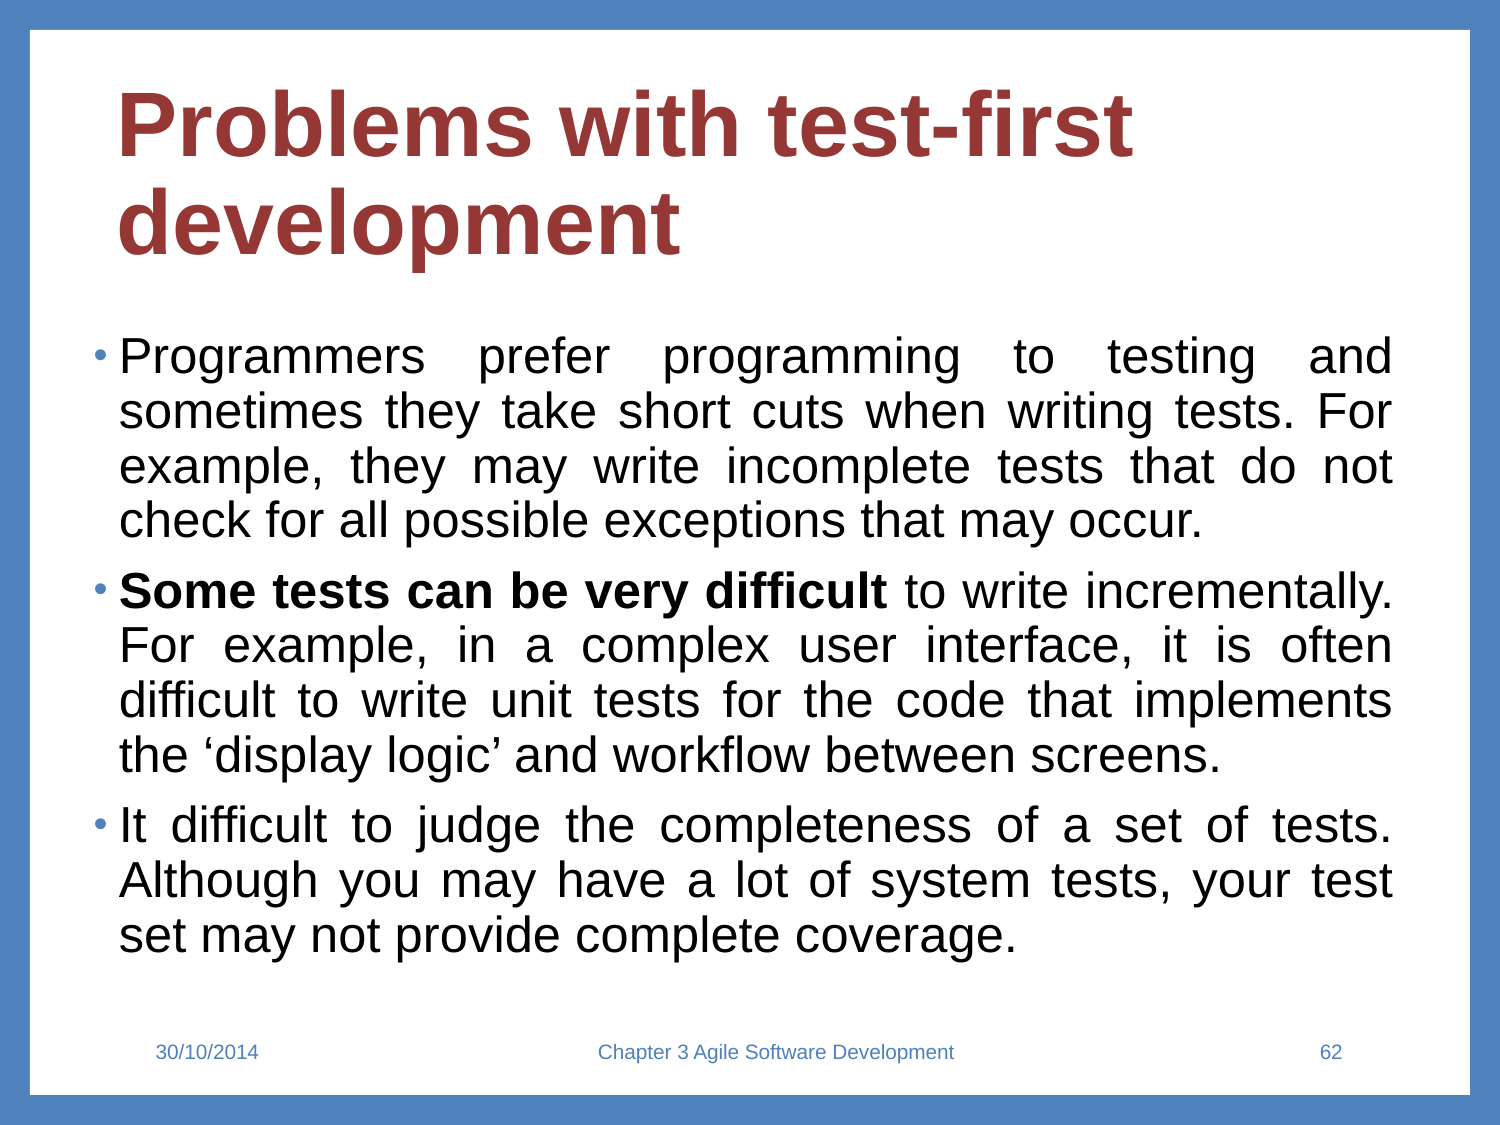

# Problems with test-first development
Programmers prefer programming to testing and sometimes they take short cuts when writing tests. For example, they may write incomplete tests that do not check for all possible exceptions that may occur.
Some tests can be very difficult to write incrementally. For example, in a complex user interface, it is often difficult to write unit tests for the code that implements the ‘display logic’ and workflow between screens.
It difficult to judge the completeness of a set of tests. Although you may have a lot of system tests, your test set may not provide complete coverage.

30/10/2014
Chapter 3 Agile Software Development
62